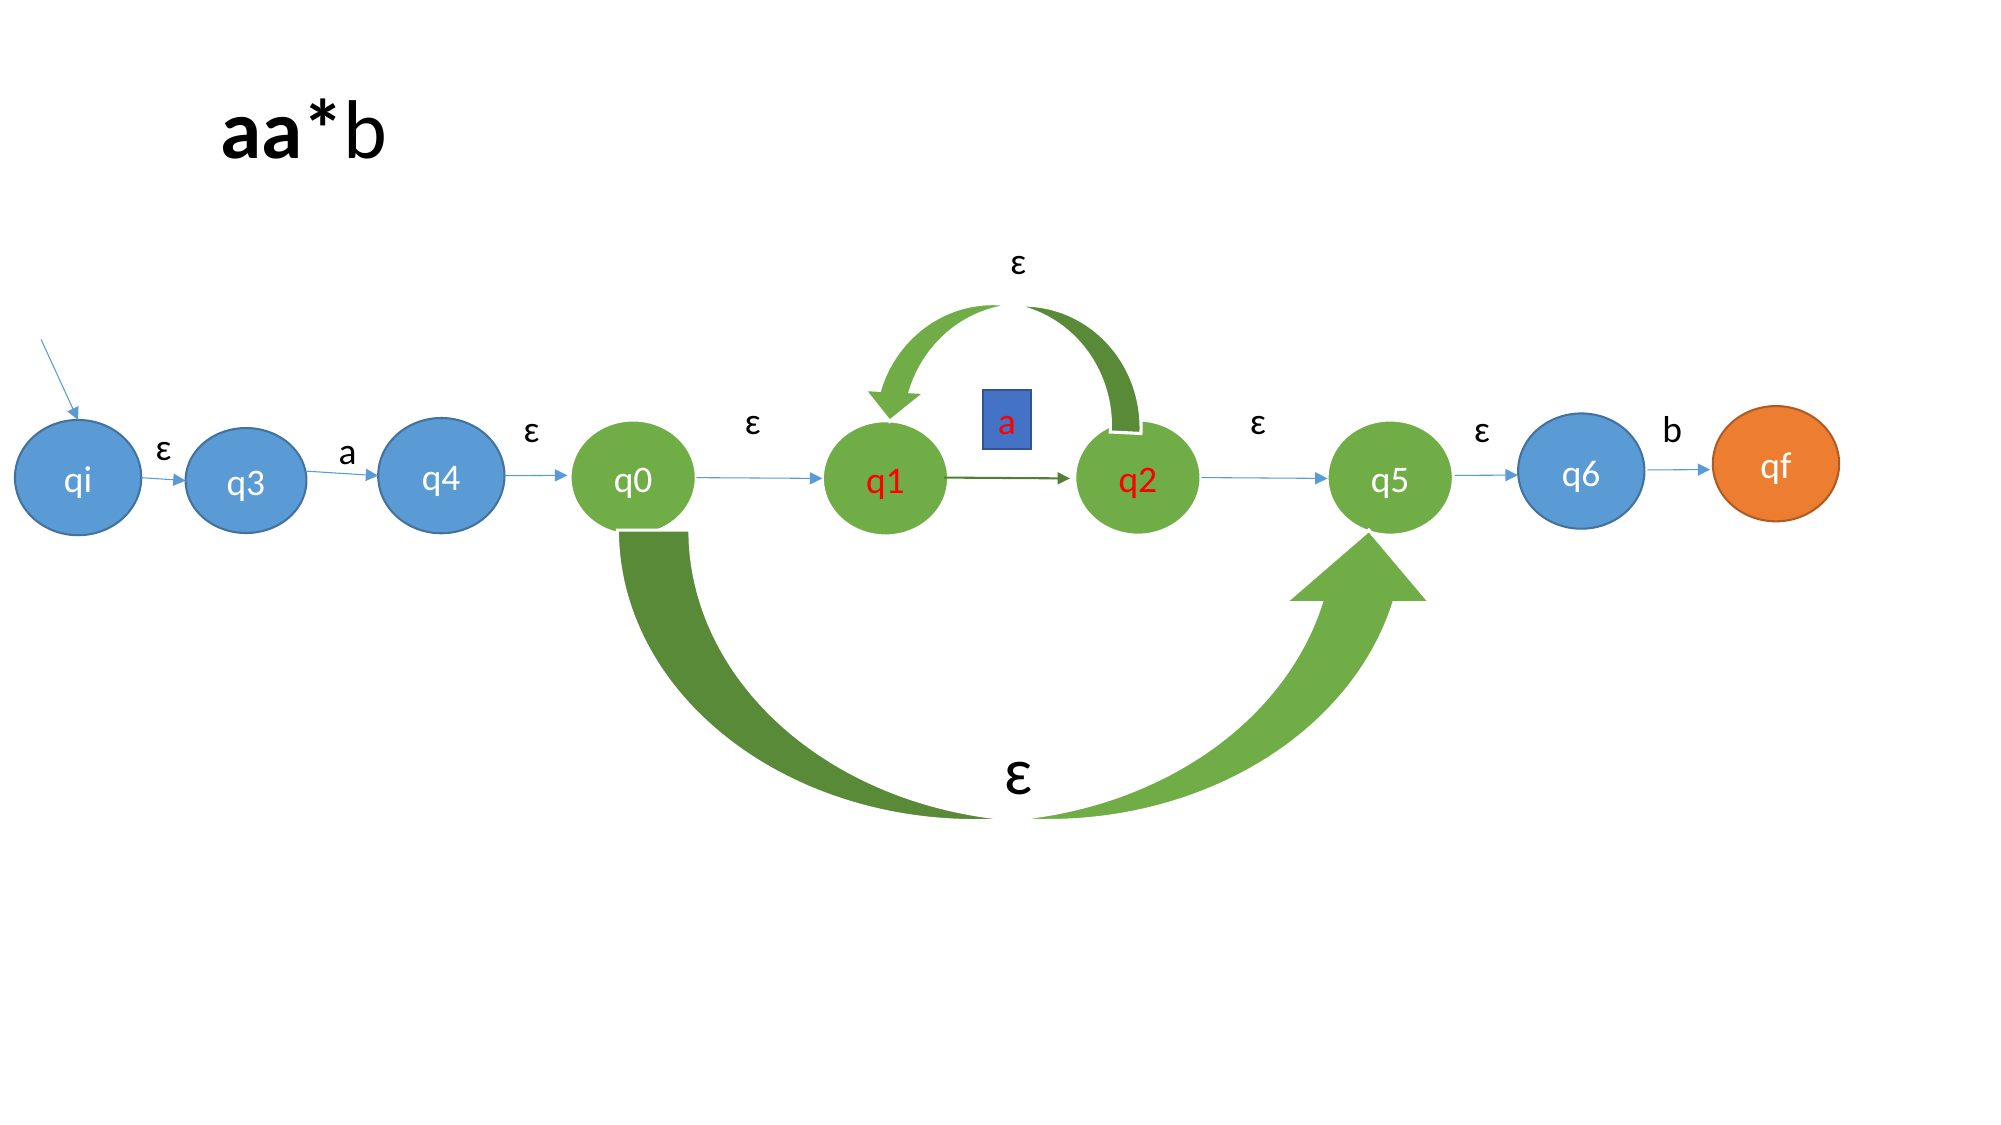

aa*b
ɛ

ɛ
a
ɛ
ɛ
b
ɛ
qf
q6
ɛ
q4
qi
a
q0
q2
q5
q1
q3

ɛ